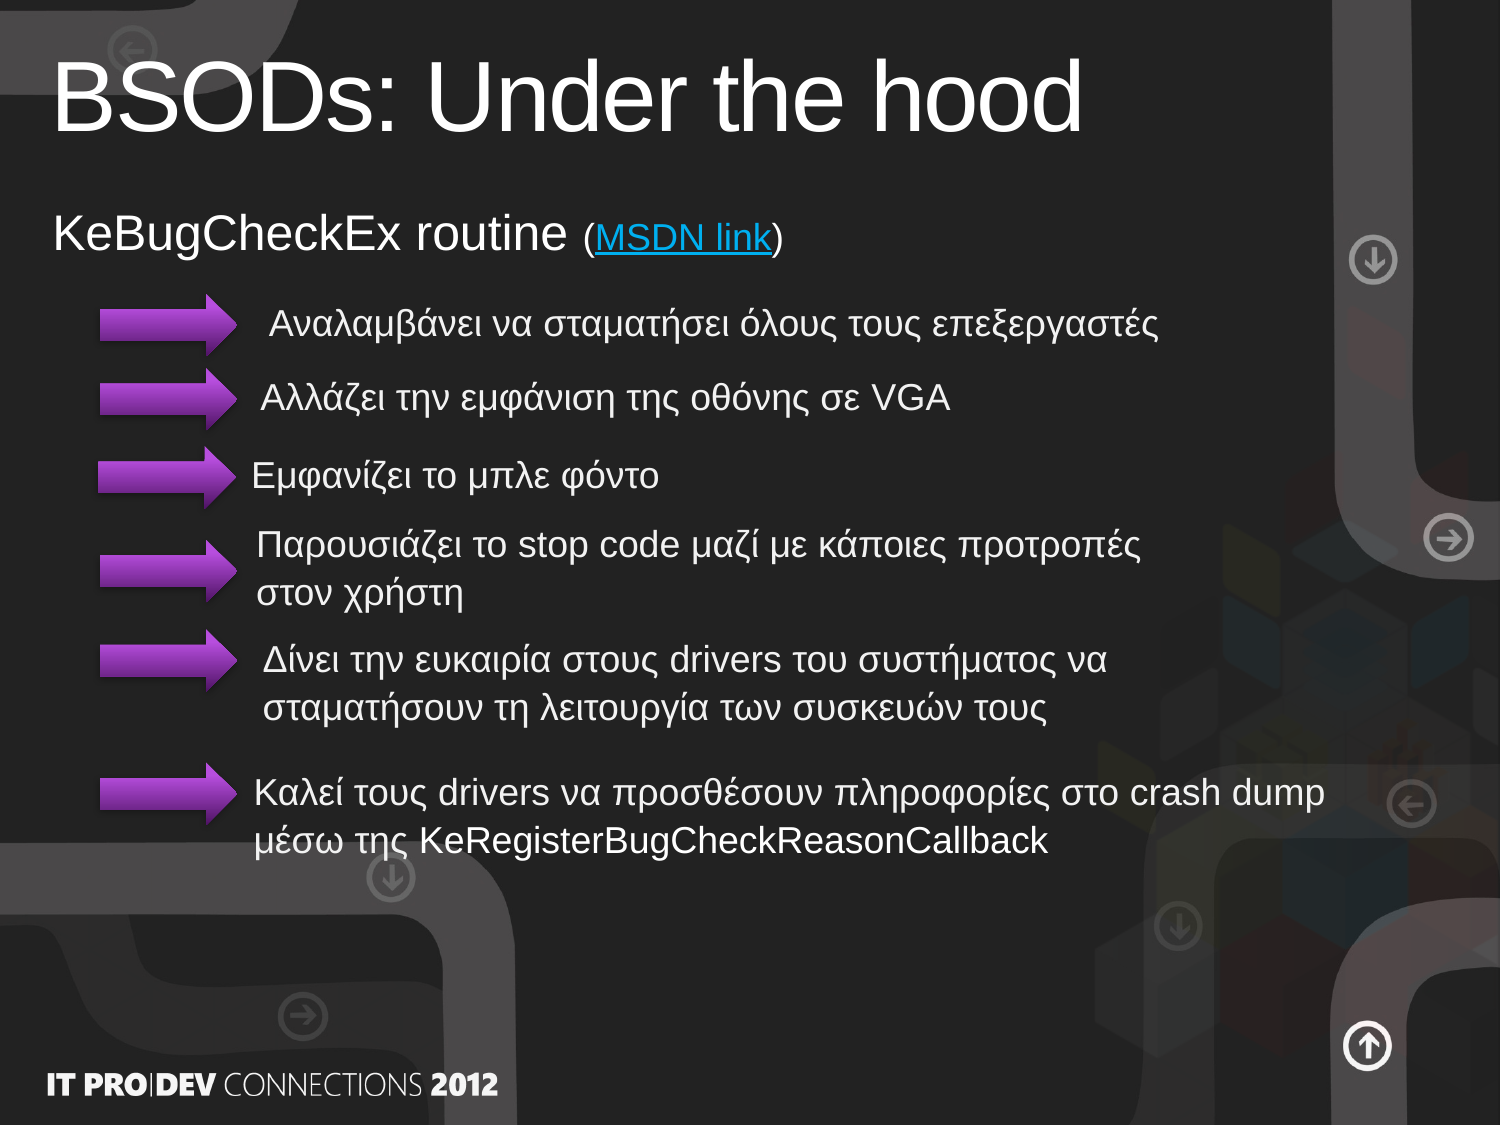

# BSODs: Under the hood
KeBugCheckEx routine (MSDN link)

Αναλαμβάνει να σταματήσει όλους τους επεξεργαστές

Αλλάζει την εμφάνιση της οθόνης σε VGA

Εμφανίζει το μπλε φόντο
Παρουσιάζει το stop code μαζί με κάποιες προτροπές
στον χρήστη

Δίνει την ευκαιρία στους drivers του συστήματος να
σταματήσουν τη λειτουργία των συσκευών τους

Καλεί τους drivers να προσθέσουν πληροφορίες στο crash dump
μέσω της KeRegisterBugCheckReasonCallback